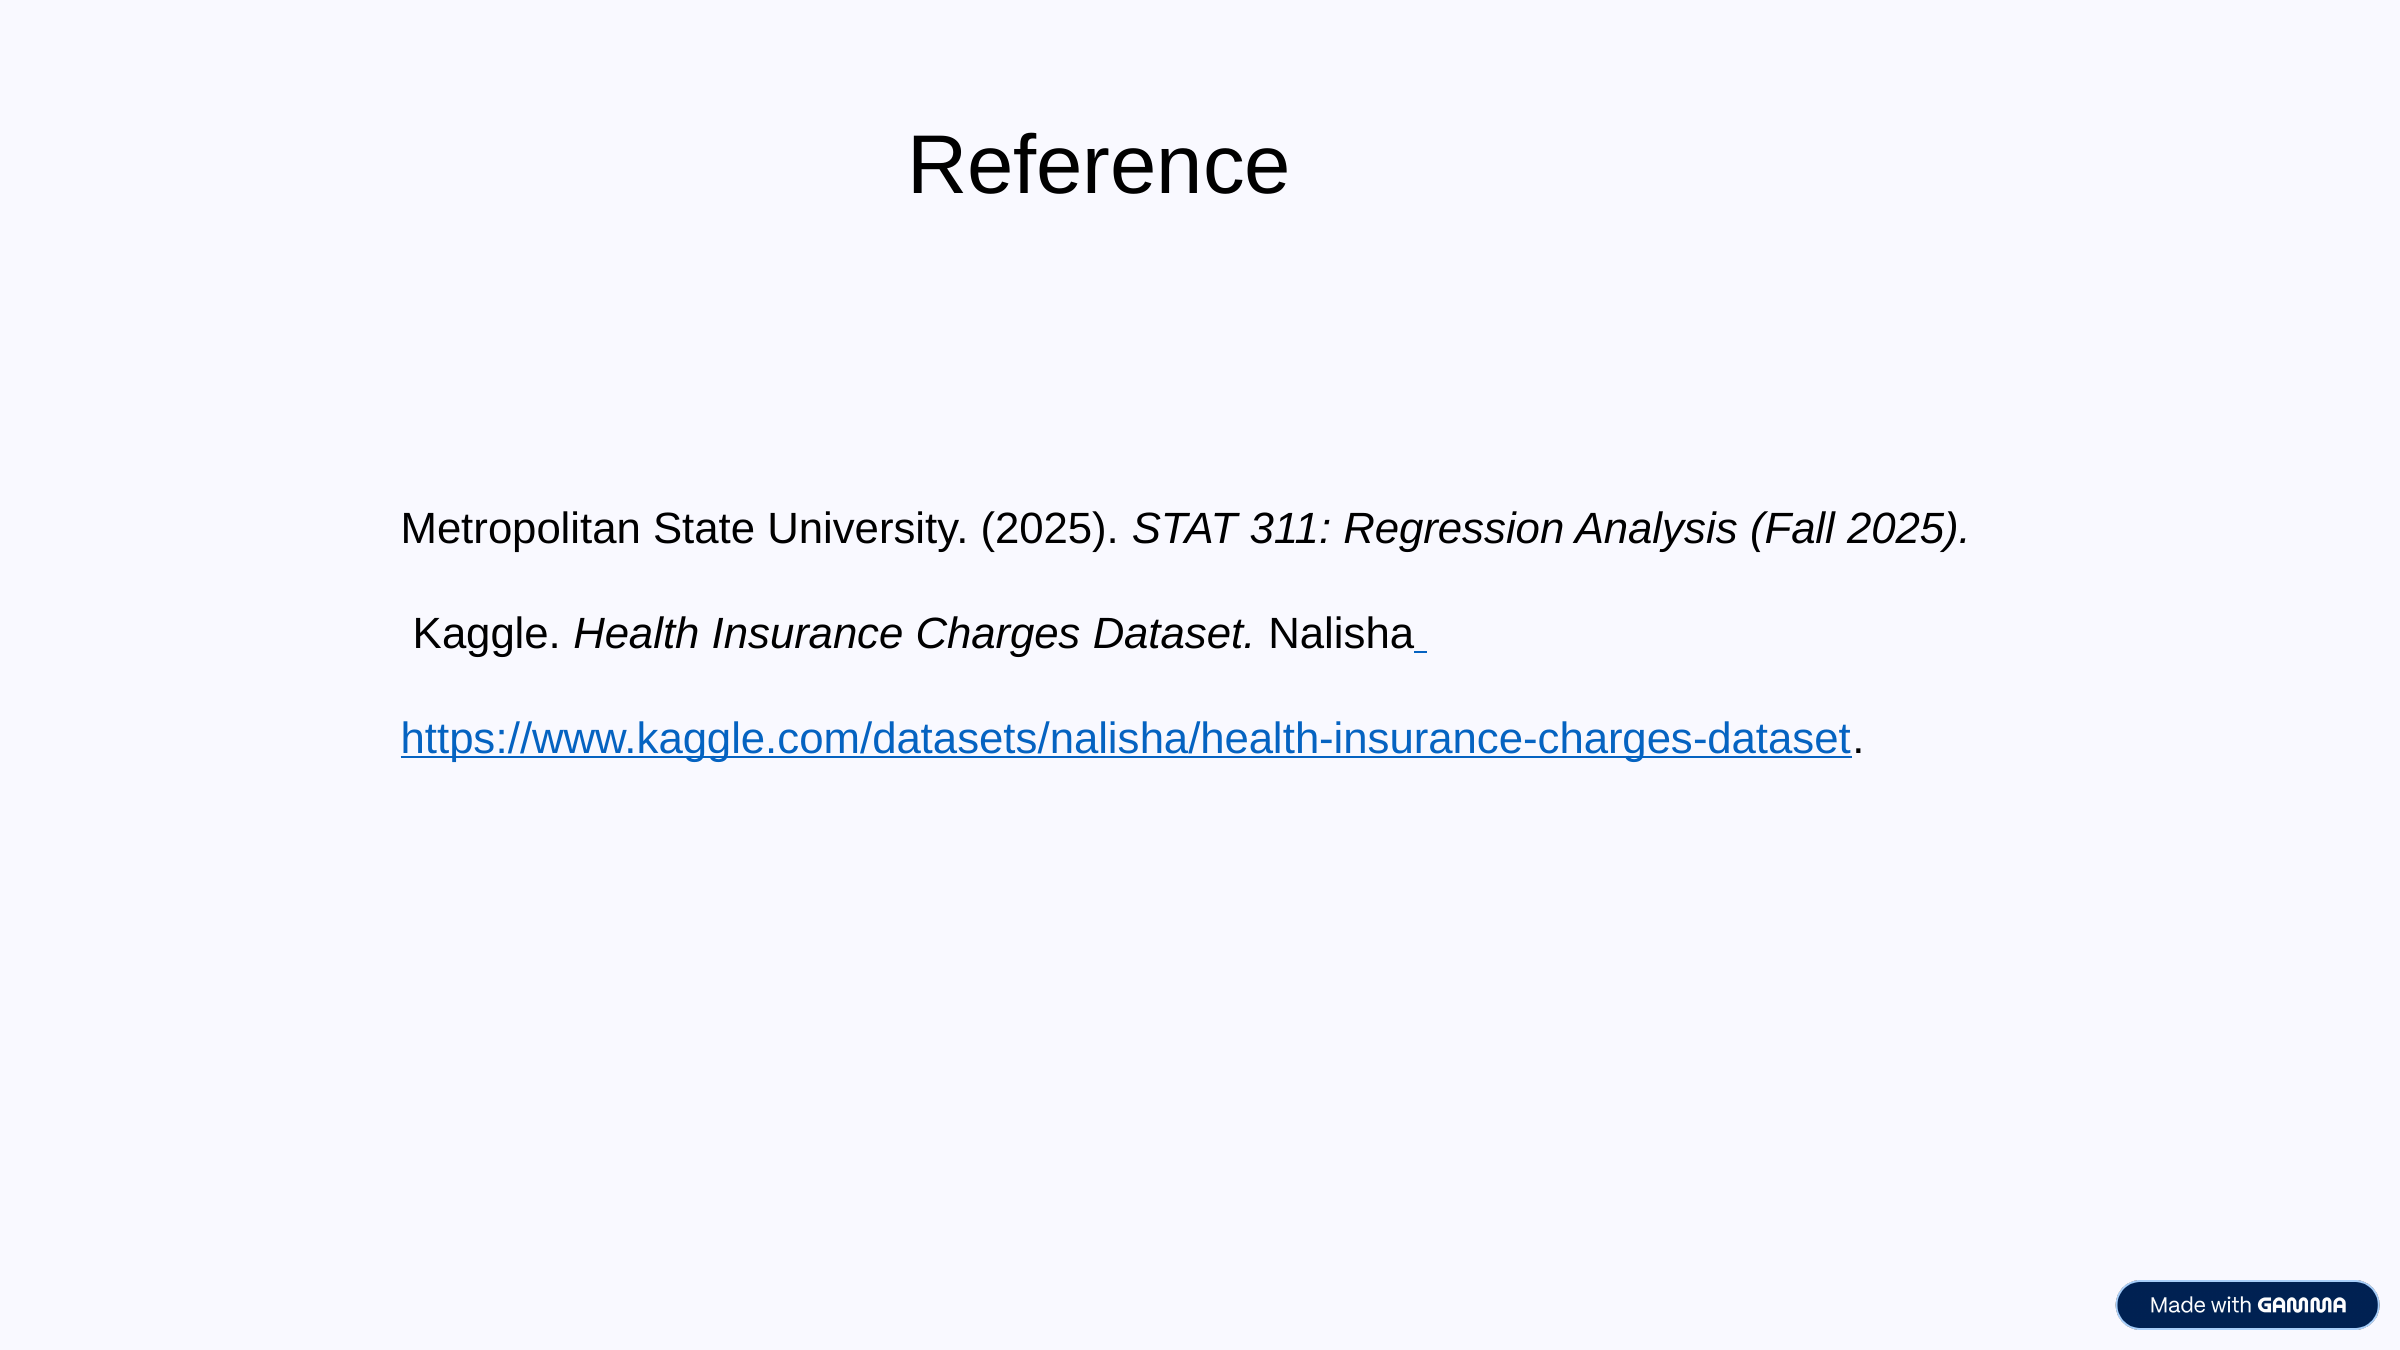

Reference
Metropolitan State University. (2025). STAT 311: Regression Analysis (Fall 2025).
 Kaggle. Health Insurance Charges Dataset. Nalisha https://www.kaggle.com/datasets/nalisha/health-insurance-charges-dataset.